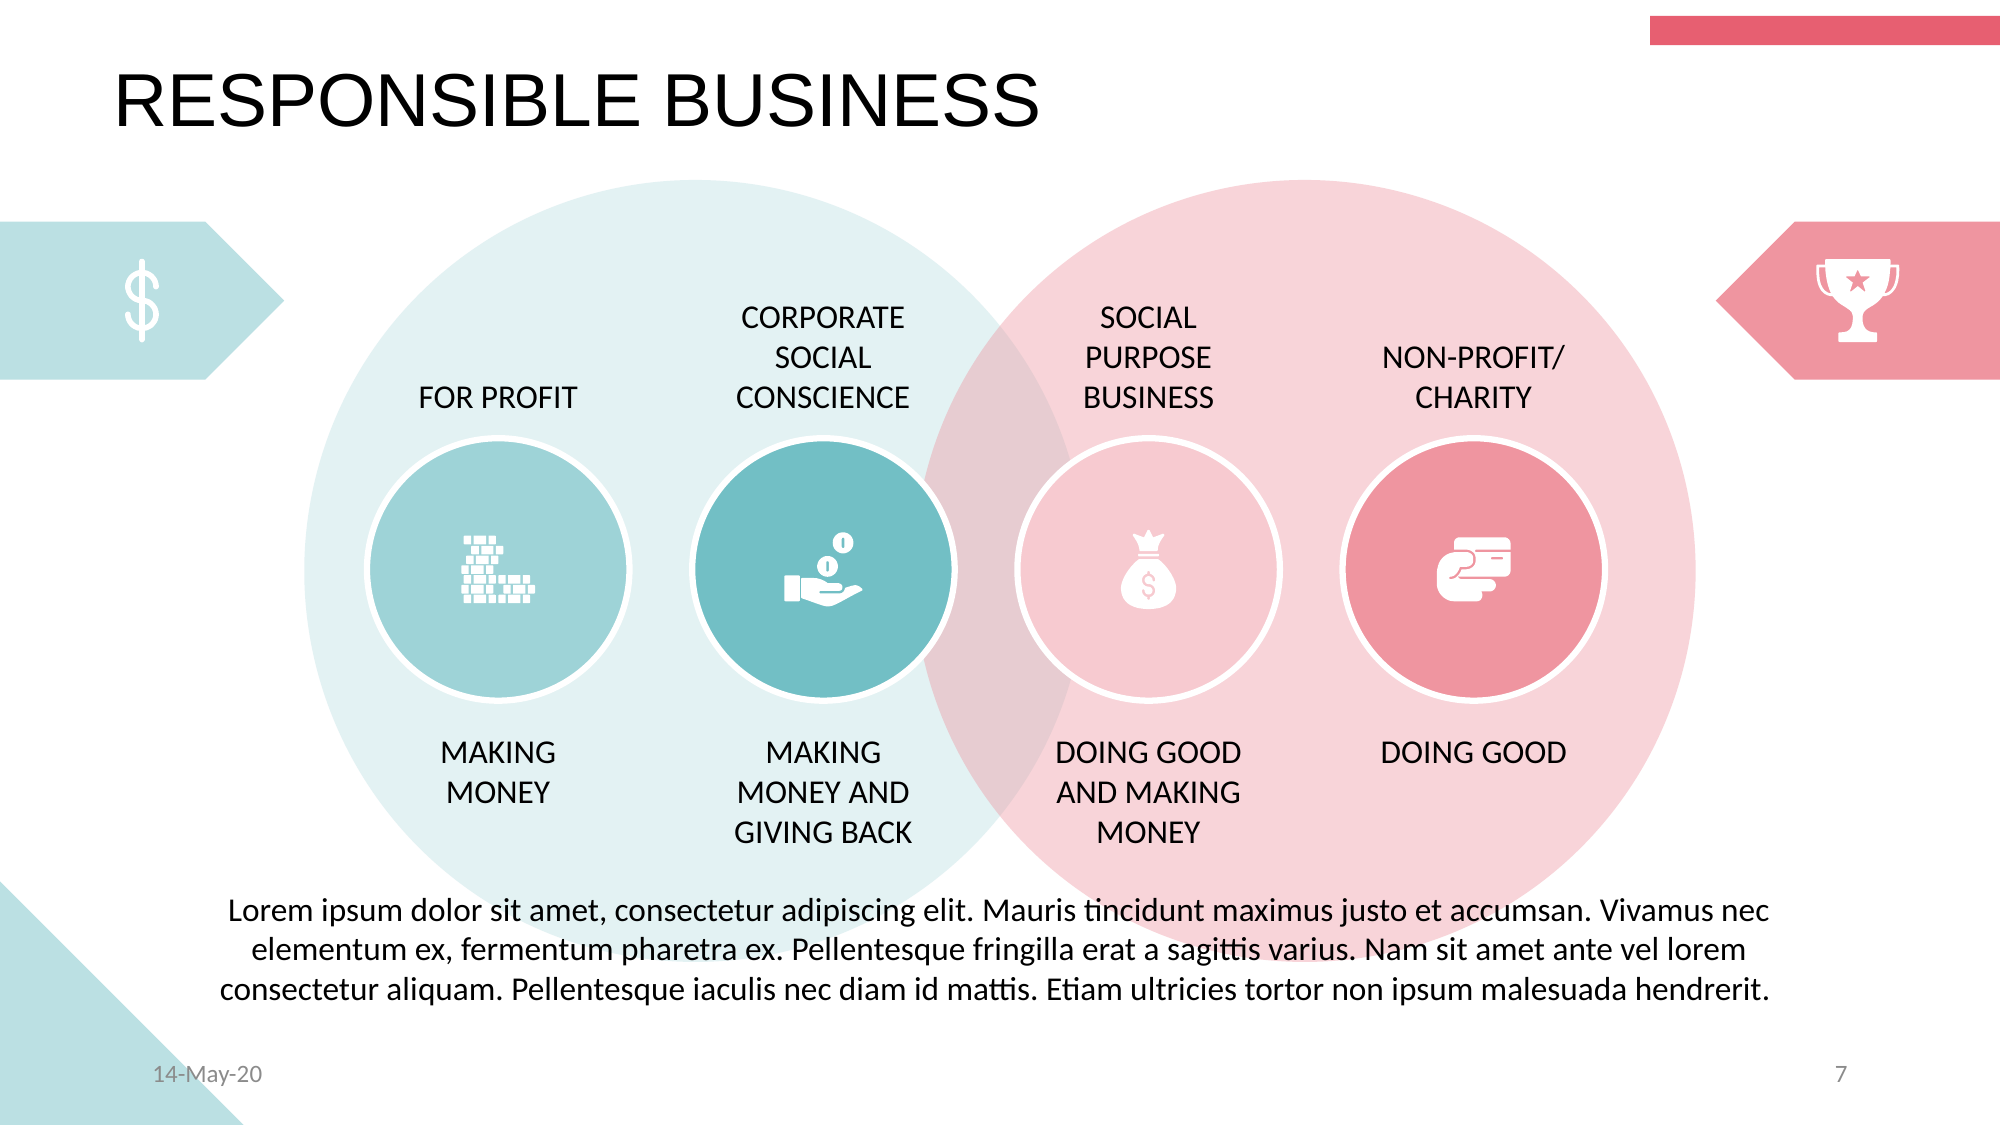

RESPONSIBLE BUSINESS

CORPORATE SOCIAL CONSCIENCE
SOCIAL PURPOSE BUSINESS
NON-PROFIT/CHARITY
FOR PROFIT

MAKING MONEY
MAKING MONEY AND GIVING BACK
DOING GOOD AND MAKING MONEY
DOING GOOD

Lorem ipsum dolor sit amet, consectetur adipiscing elit. Mauris tincidunt maximus justo et accumsan. Vivamus nec elementum ex, fermentum pharetra ex. Pellentesque fringilla erat a sagittis varius. Nam sit amet ante vel lorem consectetur aliquam. Pellentesque iaculis nec diam id mattis. Etiam ultricies tortor non ipsum malesuada hendrerit.
14-May-20
7